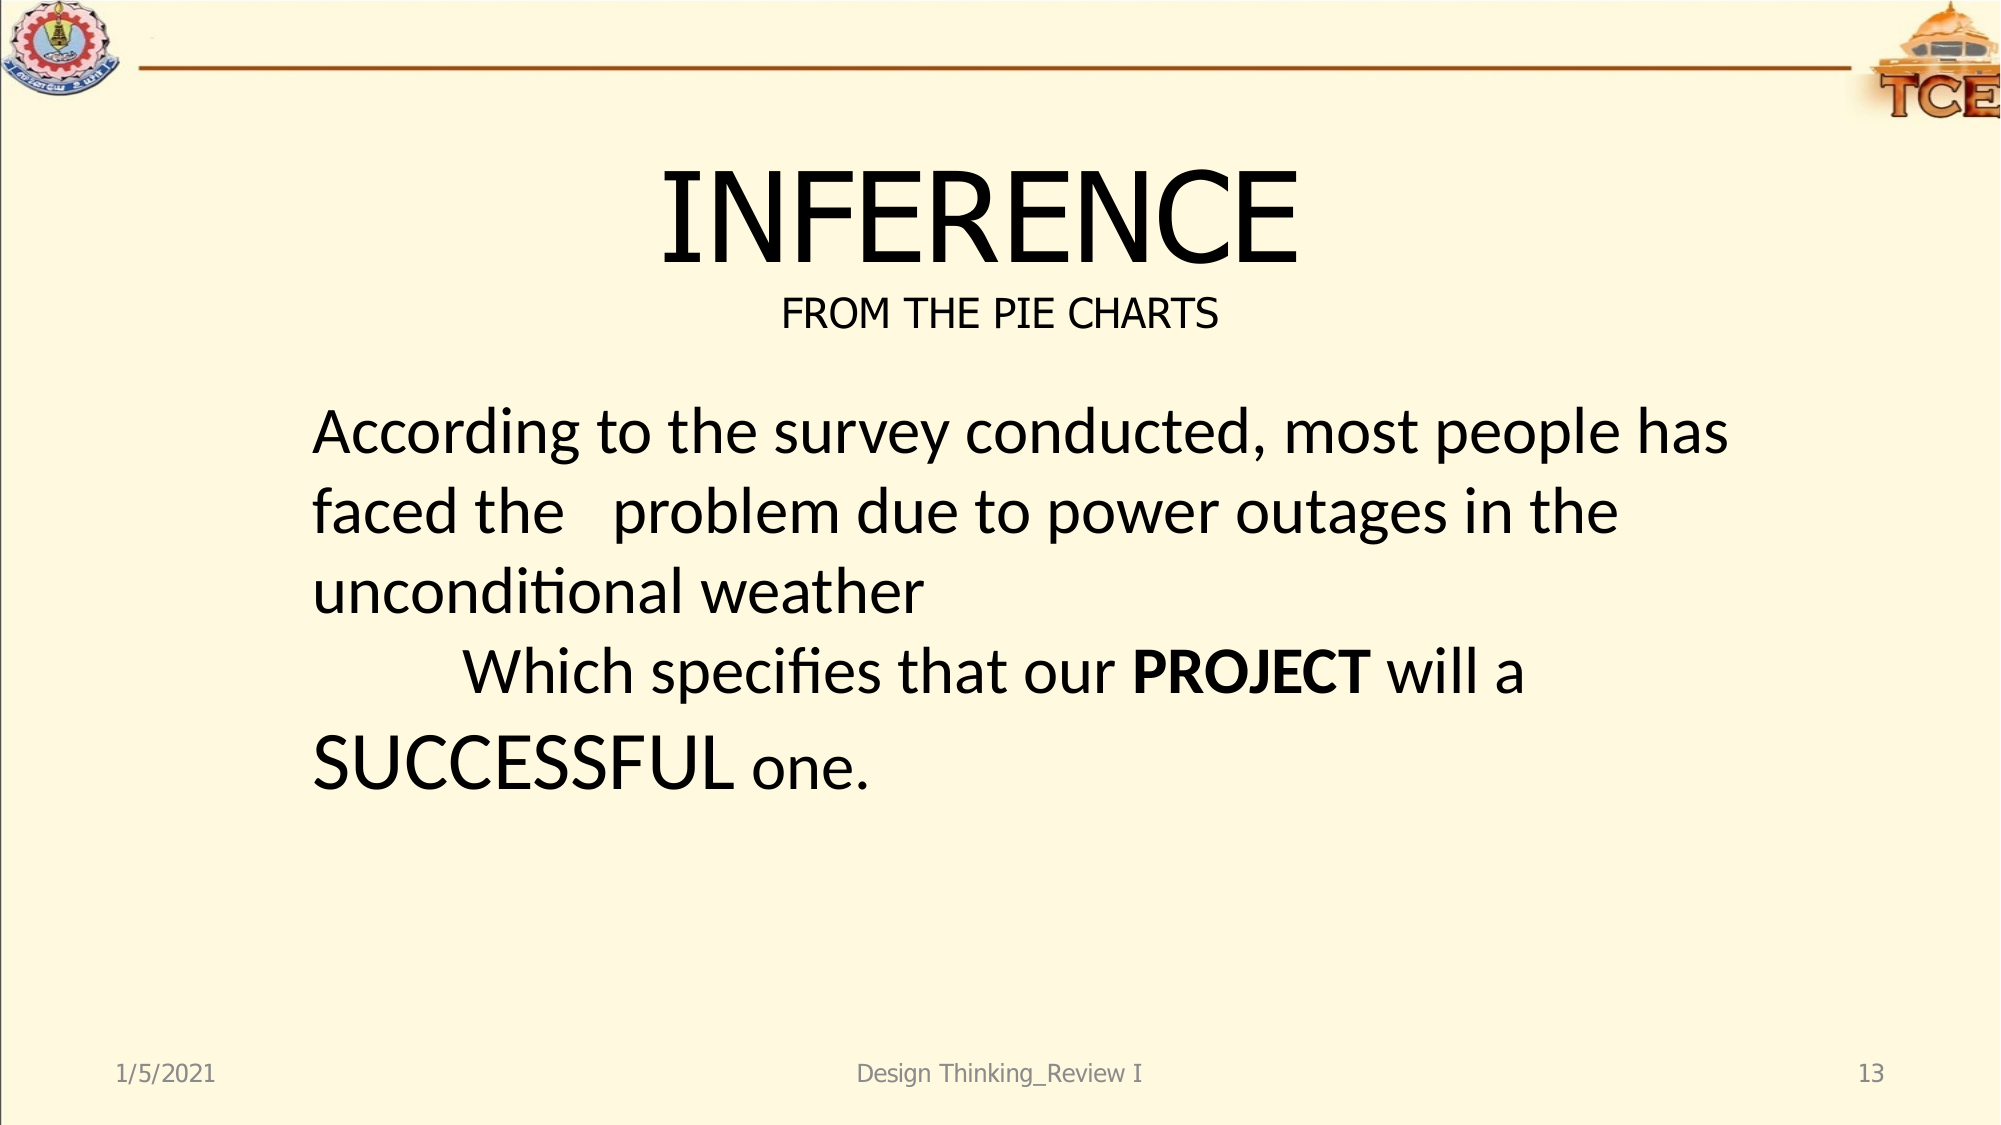

INFERENCE
FROM THE PIE CHARTS
According to the survey conducted, most people has faced the 	problem due to power outages in the unconditional weather
	Which specifies that our PROJECT will a SUCCESSFUL one.
1/5/2021
Design Thinking_Review I
13